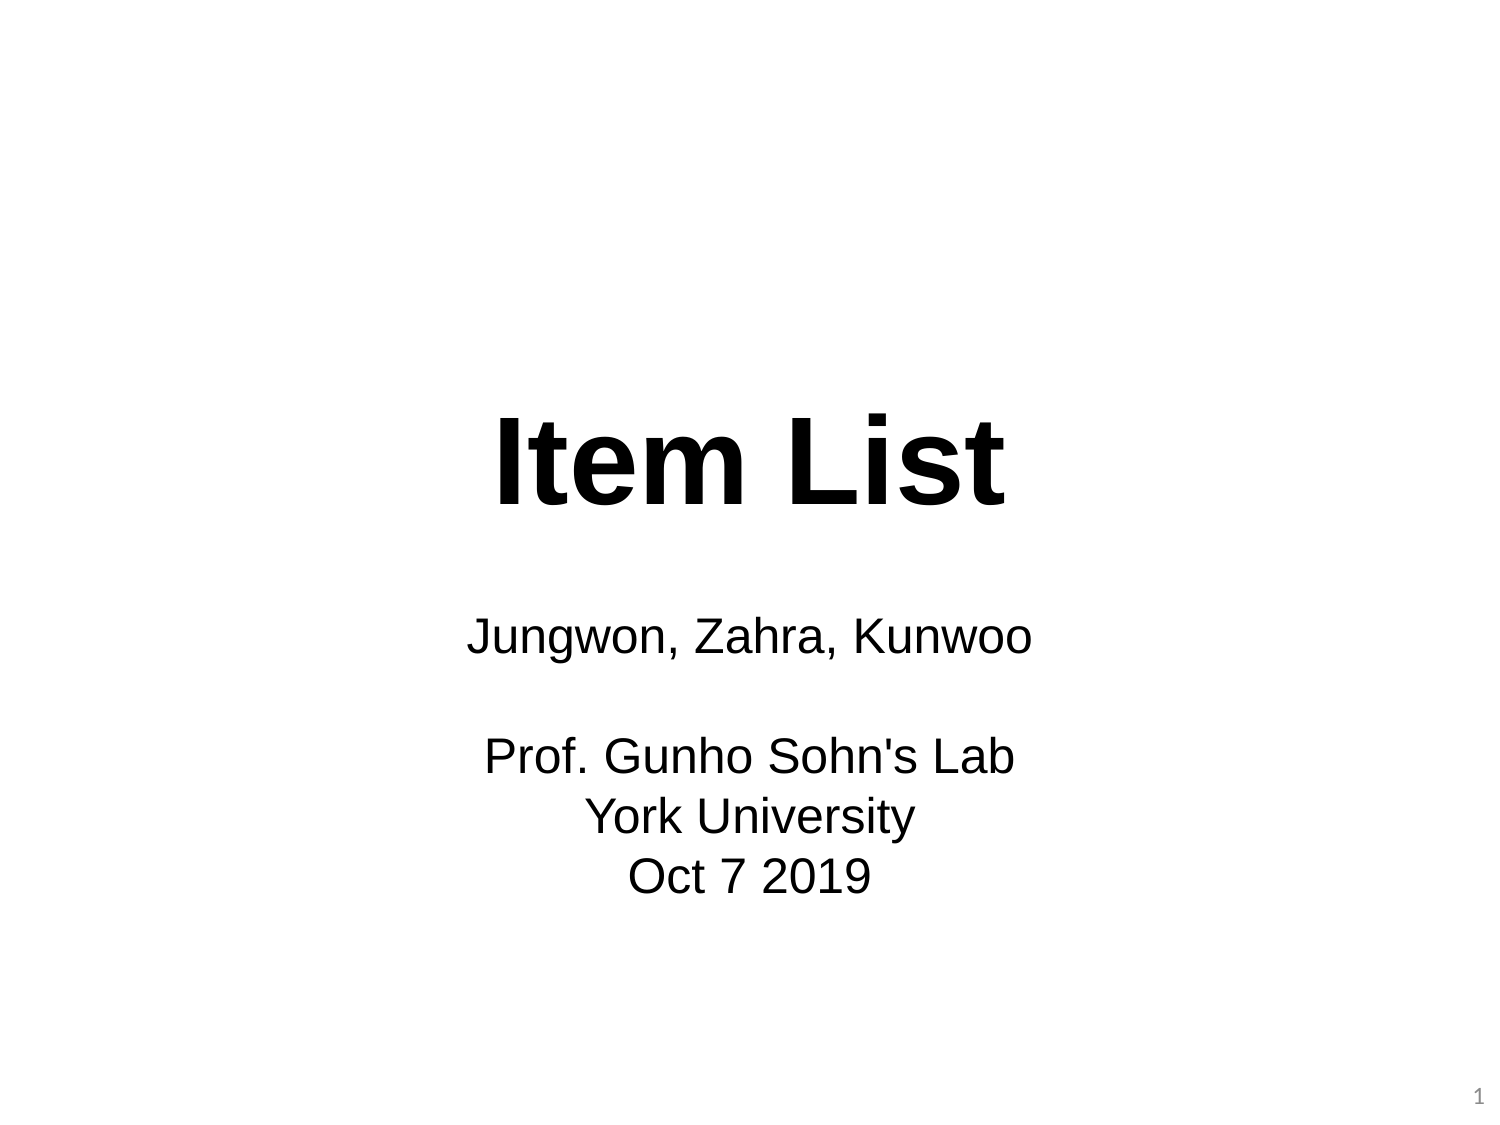

# Item List
Jungwon, Zahra, Kunwoo

Prof. Gunho Sohn's Lab
York University
Oct 7 2019
1